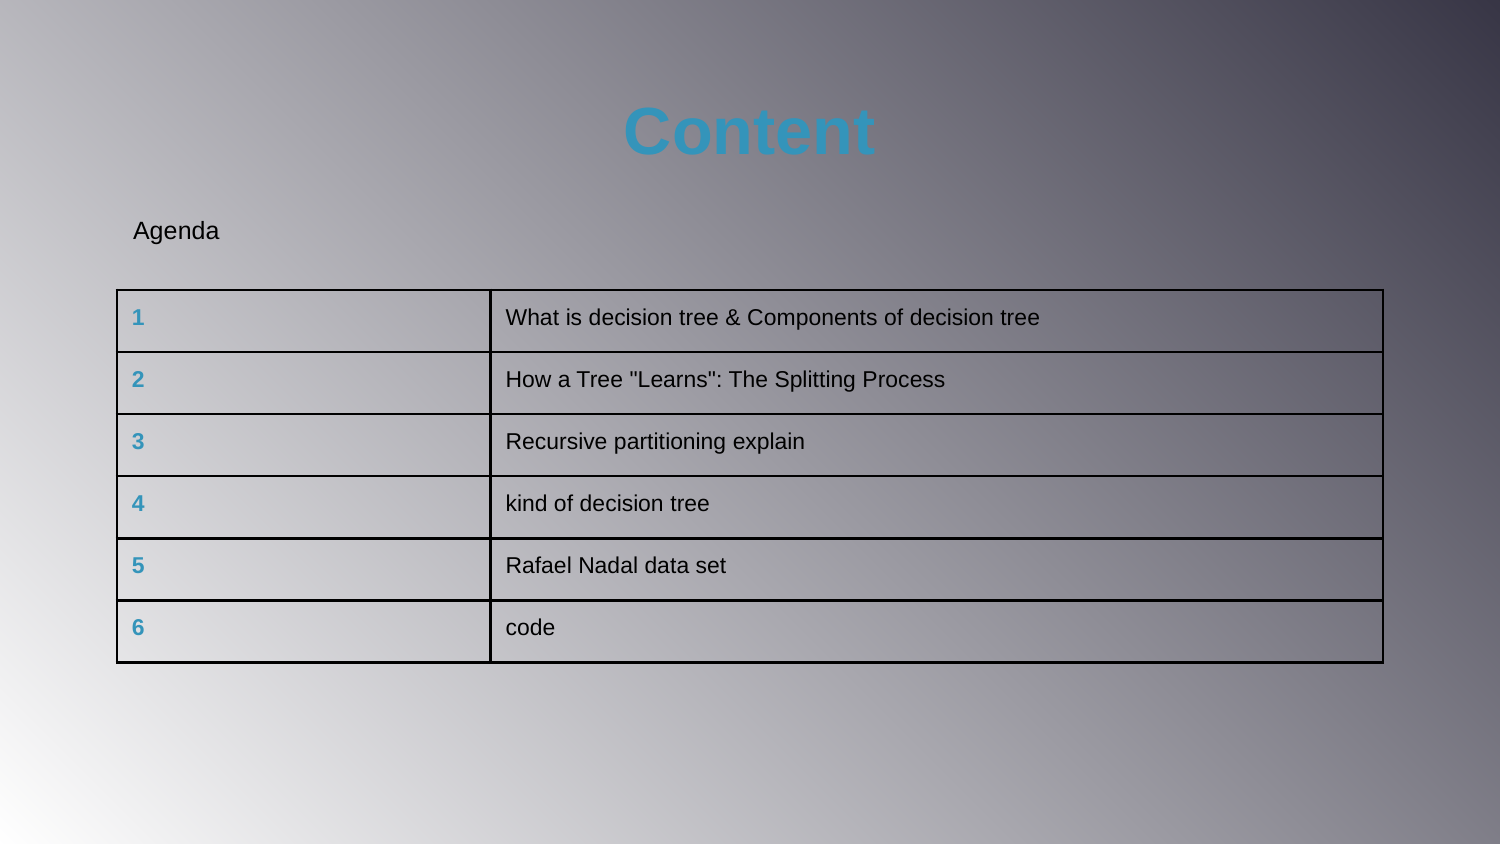

# Content
Agenda
| 1 | What is decision tree & Components of decision tree |
| --- | --- |
| 2 | How a Tree "Learns": The Splitting Process |
| 3 | Recursive partitioning explain |
| 4 | kind of decision tree |
| 5 | Rafael Nadal data set |
| 6 | code |